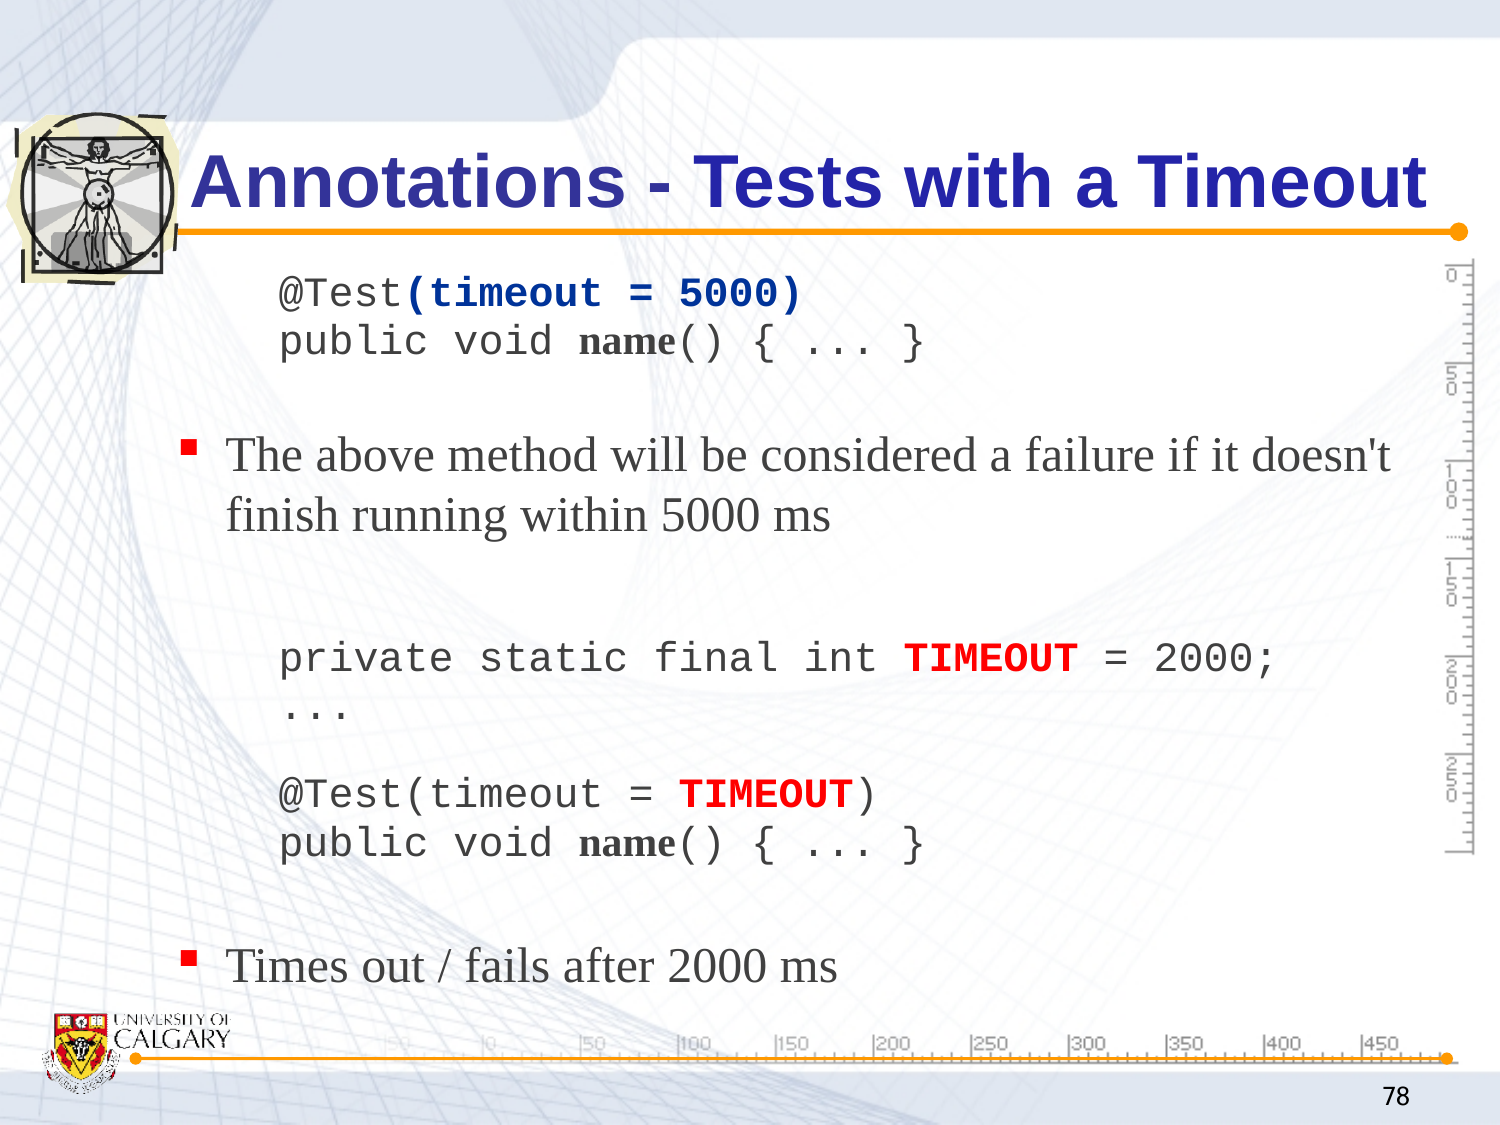

# Annotations - Tests with a Timeout
    @Test(timeout = 5000)
    public void name() { ... }

The above method will be considered a failure if it doesn't finish running within 5000 ms

    private static final int TIMEOUT = 2000;
    ...
    @Test(timeout = TIMEOUT)
    public void name() { ... }

Times out / fails after 2000 ms
78